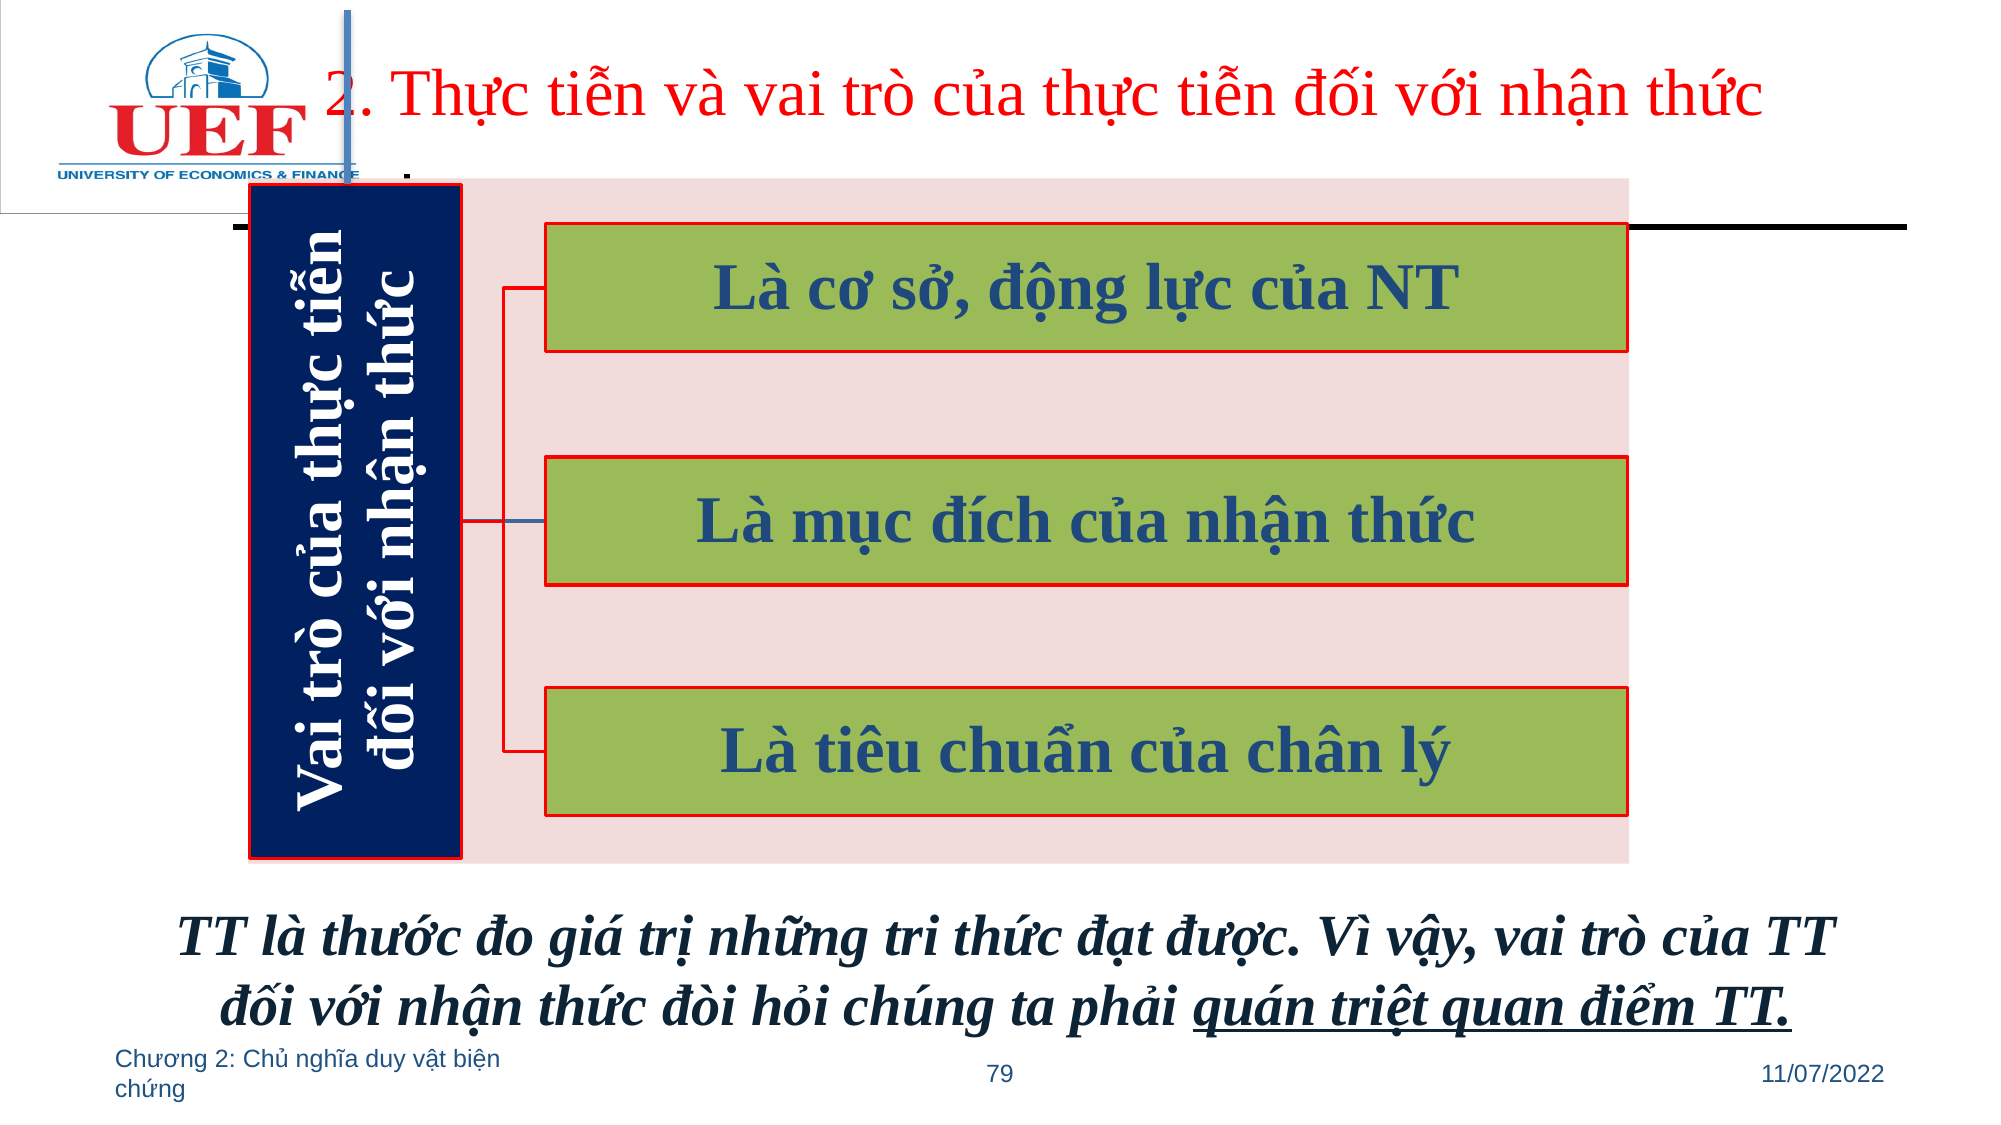

# 2. Thực tiễn và vai trò của thực tiễn đối với nhận thức

Vai trò của thực tiễn đối với nhận thức
Là cơ sở, động lực của NT
Là mục đích của nhận thức
Là tiêu chuẩn của chân lý
TT là thước đo giá trị những tri thức đạt được. Vì vậy, vai trò của TT đối với nhận thức đòi hỏi chúng ta phải quán triệt quan điểm TT.
Chương 2: Chủ nghĩa duy vật biện chứng
79
11/07/2022